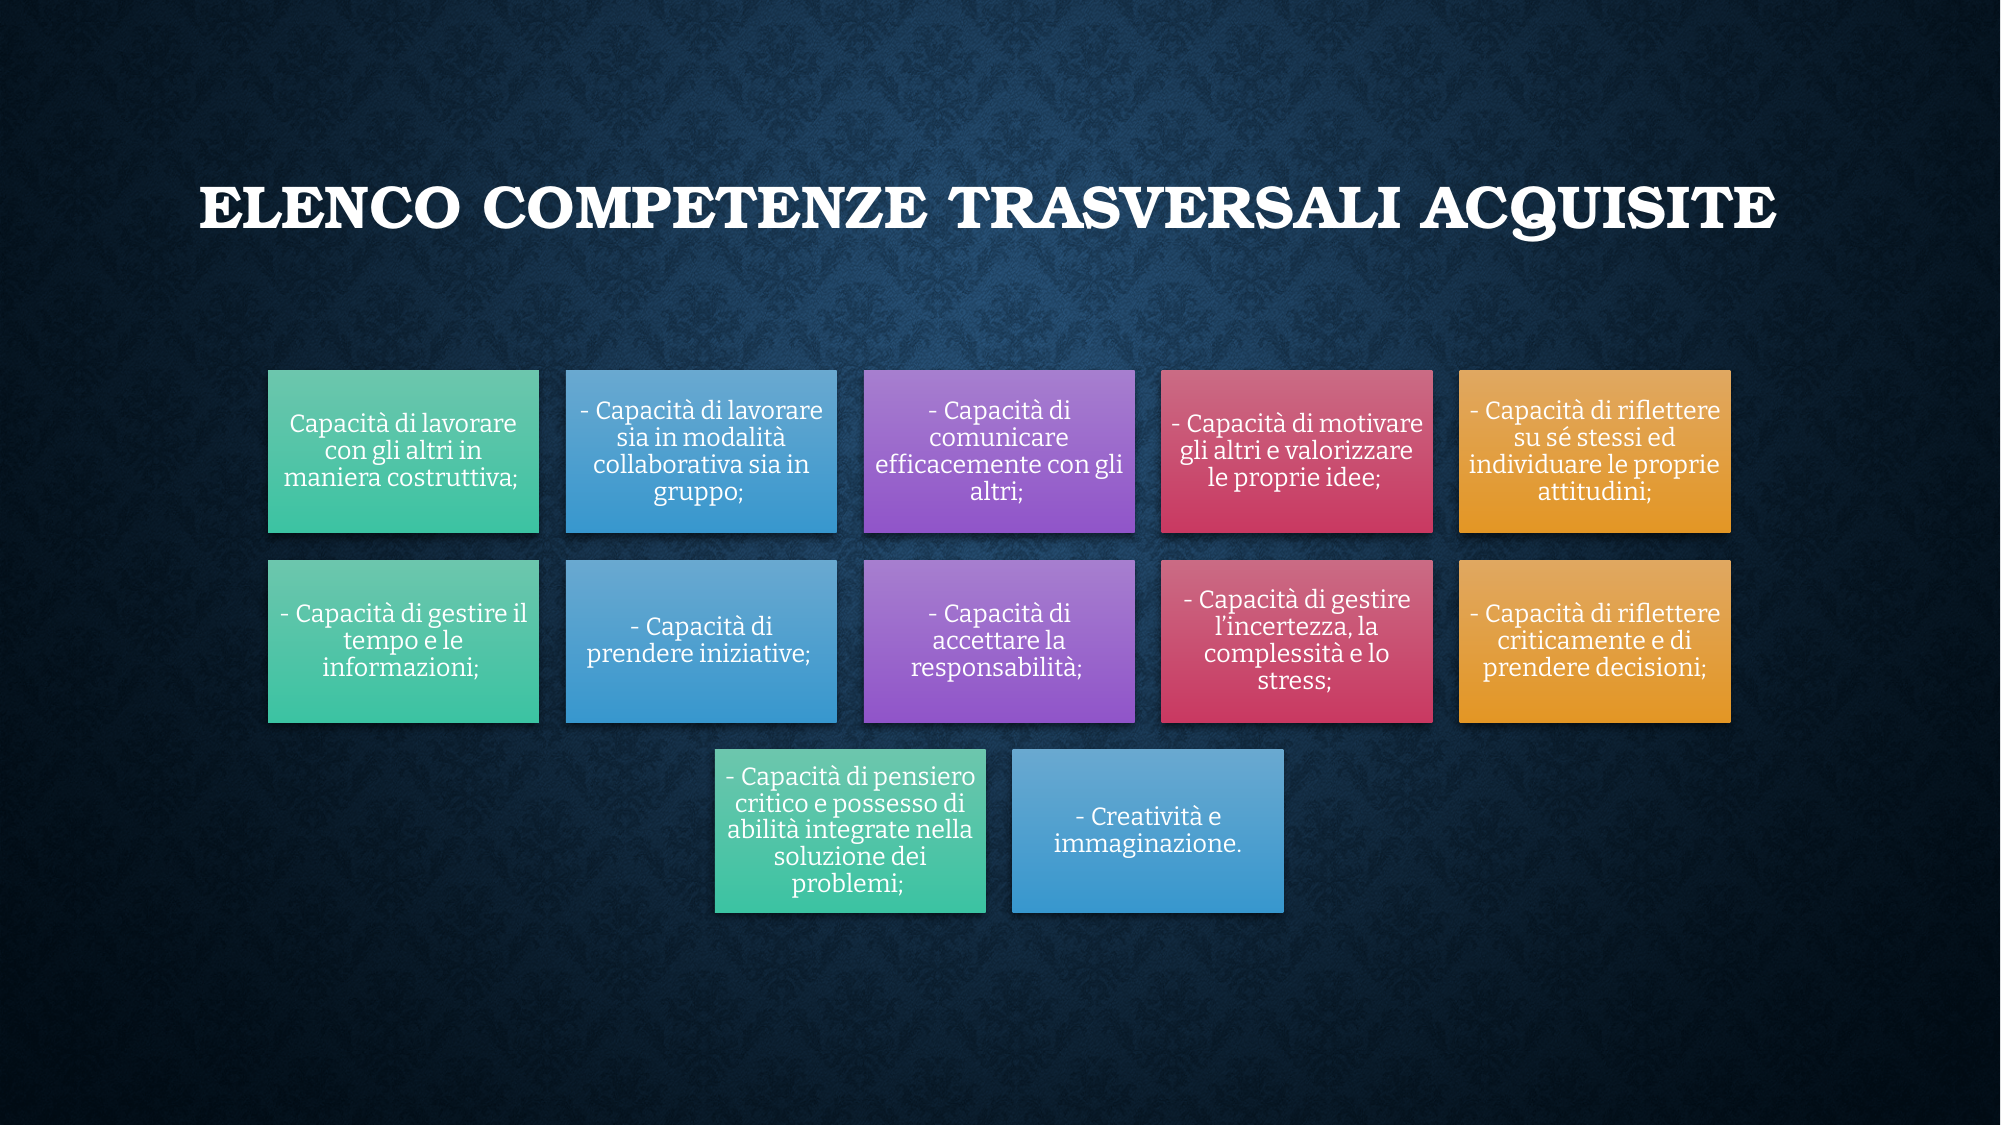

# ELENCO COMPETENZE TRASVERSALI ACQUISITE

Capacità di lavorare con gli altri in maniera costruttiva;

- Capacità di lavorare sia in modalità collaborativa sia in gruppo;

- Capacità di comunicare efficacemente con gli altri;

- Capacità di motivare gli altri e valorizzare le proprie idee;

- Capacità di riflettere su sé stessi ed individuare le proprie attitudini;

- Capacità di gestire il tempo e le informazioni;

- Capacità di prendere iniziative;

- Capacità di accettare la responsabilità;

- Capacità di gestire l’incertezza, la complessità e lo stress;

- Capacità di riflettere criticamente e di prendere decisioni;

- Capacità di pensiero critico e possesso di abilità integrate nella soluzione dei problemi;

- Creatività e immaginazione.